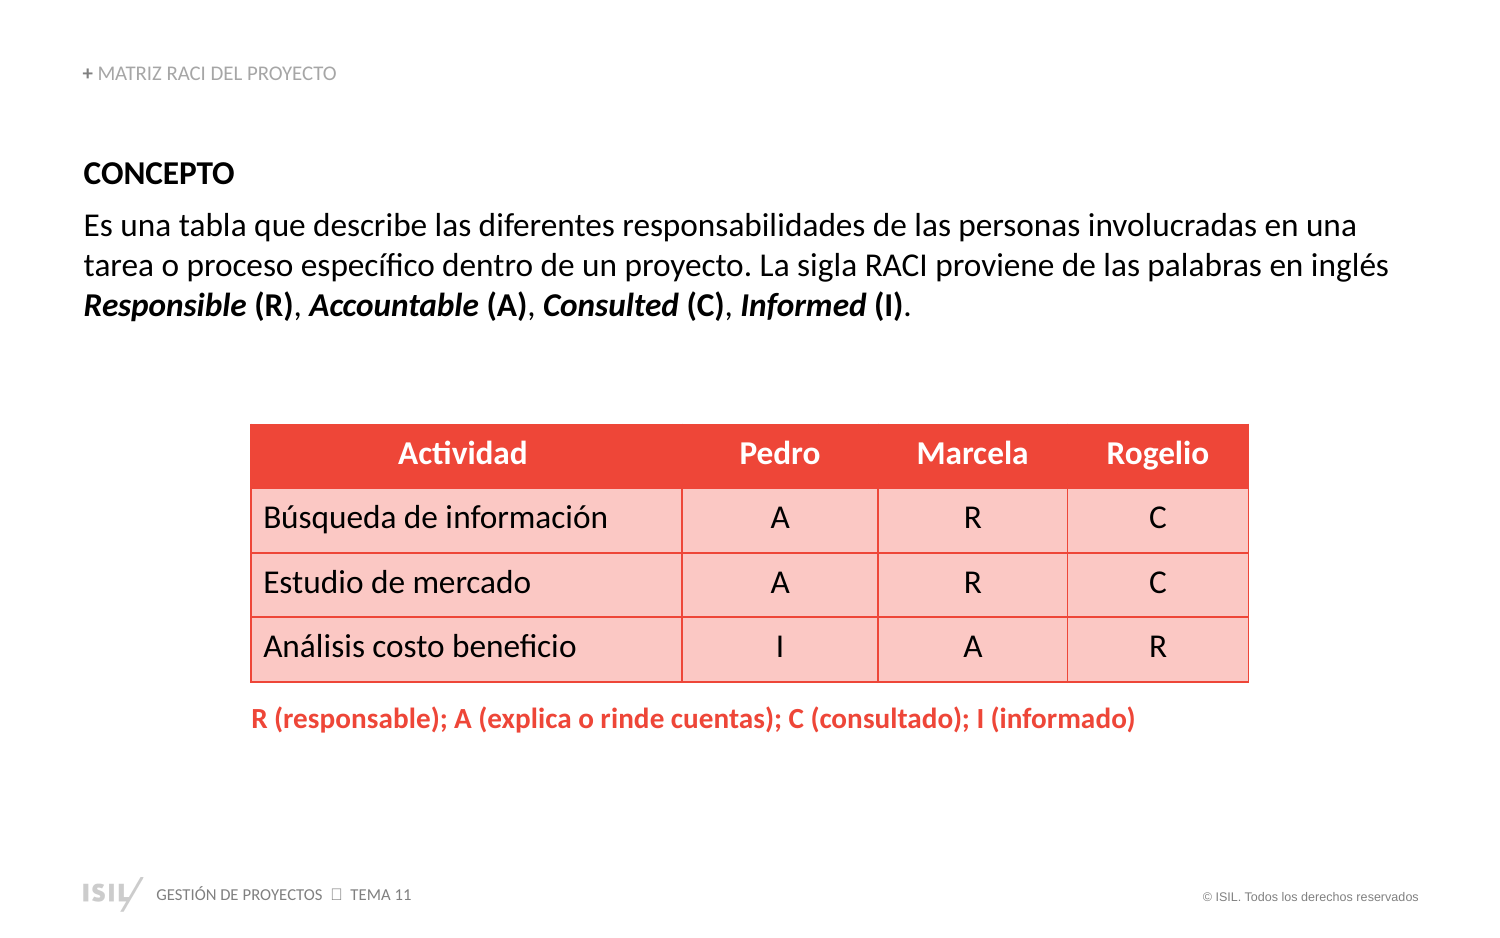

+ MATRIZ RACI DEL PROYECTO
CONCEPTO
Es una tabla que describe las diferentes responsabilidades de las personas involucradas en una tarea o proceso específico dentro de un proyecto. La sigla RACI proviene de las palabras en inglés Responsible (R), Accountable (A), Consulted (C), Informed (I).
| Actividad | Pedro | Marcela | Rogelio |
| --- | --- | --- | --- |
| Búsqueda de información | A | R | C |
| Estudio de mercado | A | R | C |
| Análisis costo beneficio | I | A | R |
R (responsable); A (explica o rinde cuentas); C (consultado); I (informado)